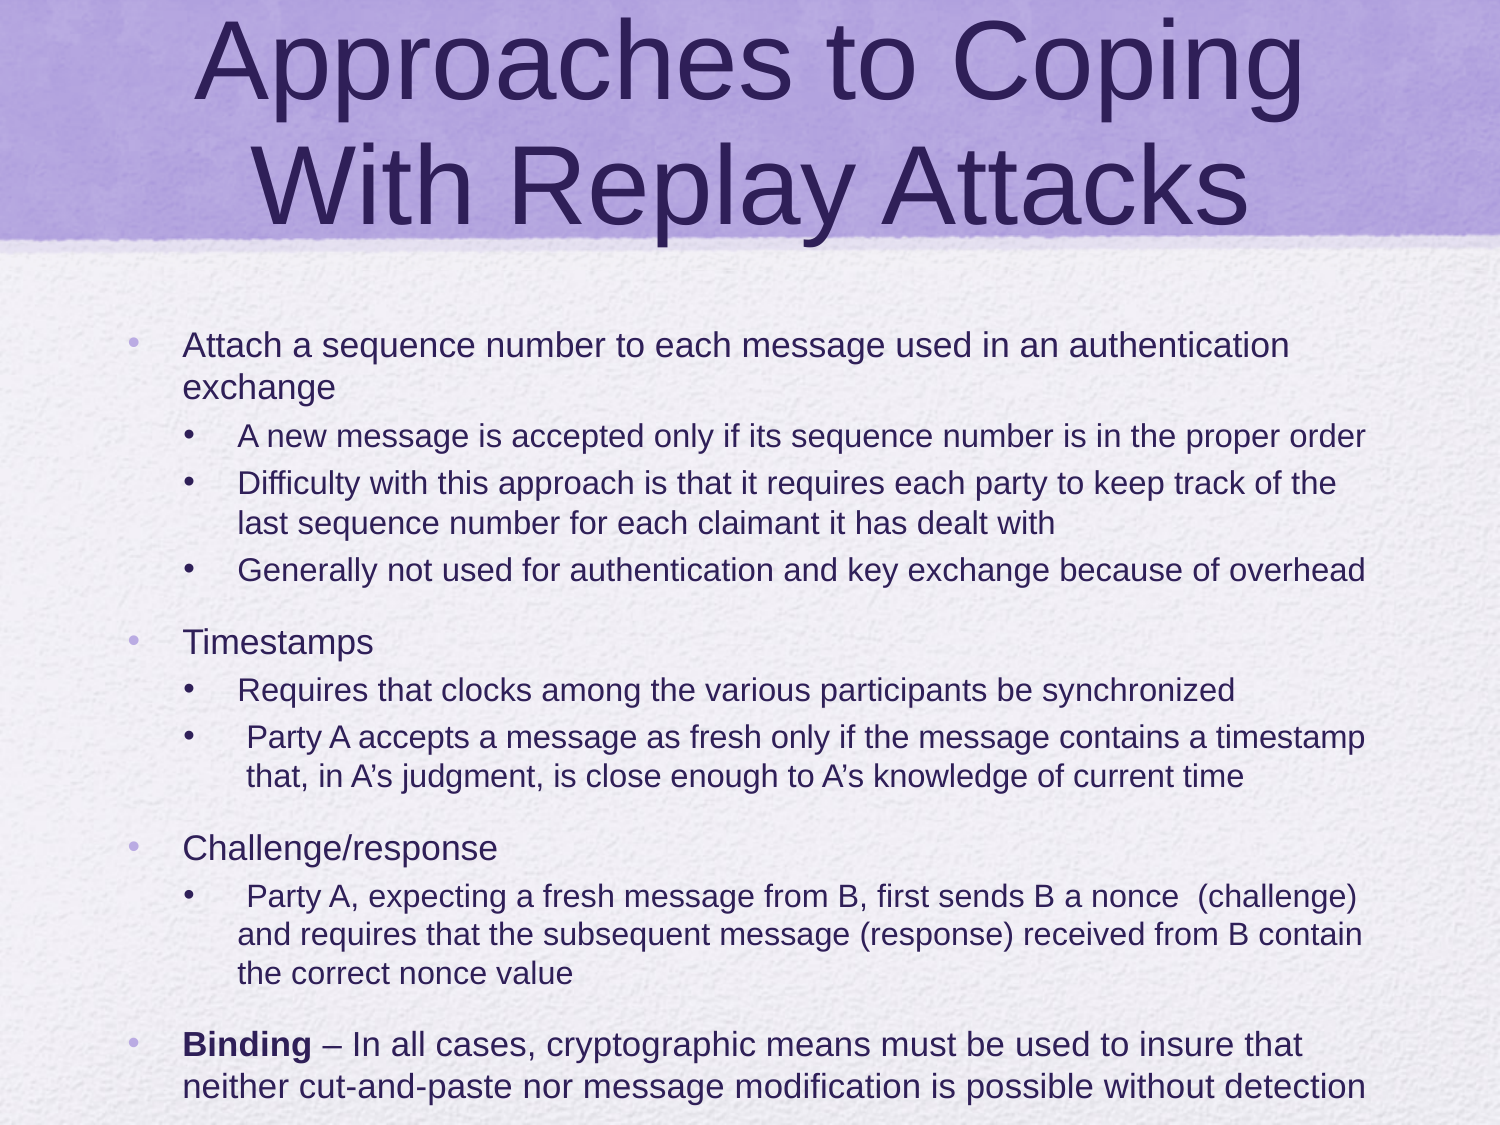

# Approaches to Coping With Replay Attacks
Attach a sequence number to each message used in an authentication exchange
A new message is accepted only if its sequence number is in the proper order
Difficulty with this approach is that it requires each party to keep track of the last sequence number for each claimant it has dealt with
Generally not used for authentication and key exchange because of overhead
Timestamps
Requires that clocks among the various participants be synchronized
 Party A accepts a message as fresh only if the message contains a timestamp  that, in A’s judgment, is close enough to A’s knowledge of current time
Challenge/response
 Party A, expecting a fresh message from B, first sends B a nonce  (challenge) and requires that the subsequent message (response) received from B contain the correct nonce value
Binding – In all cases, cryptographic means must be used to insure that neither cut-and-paste nor message modification is possible without detection